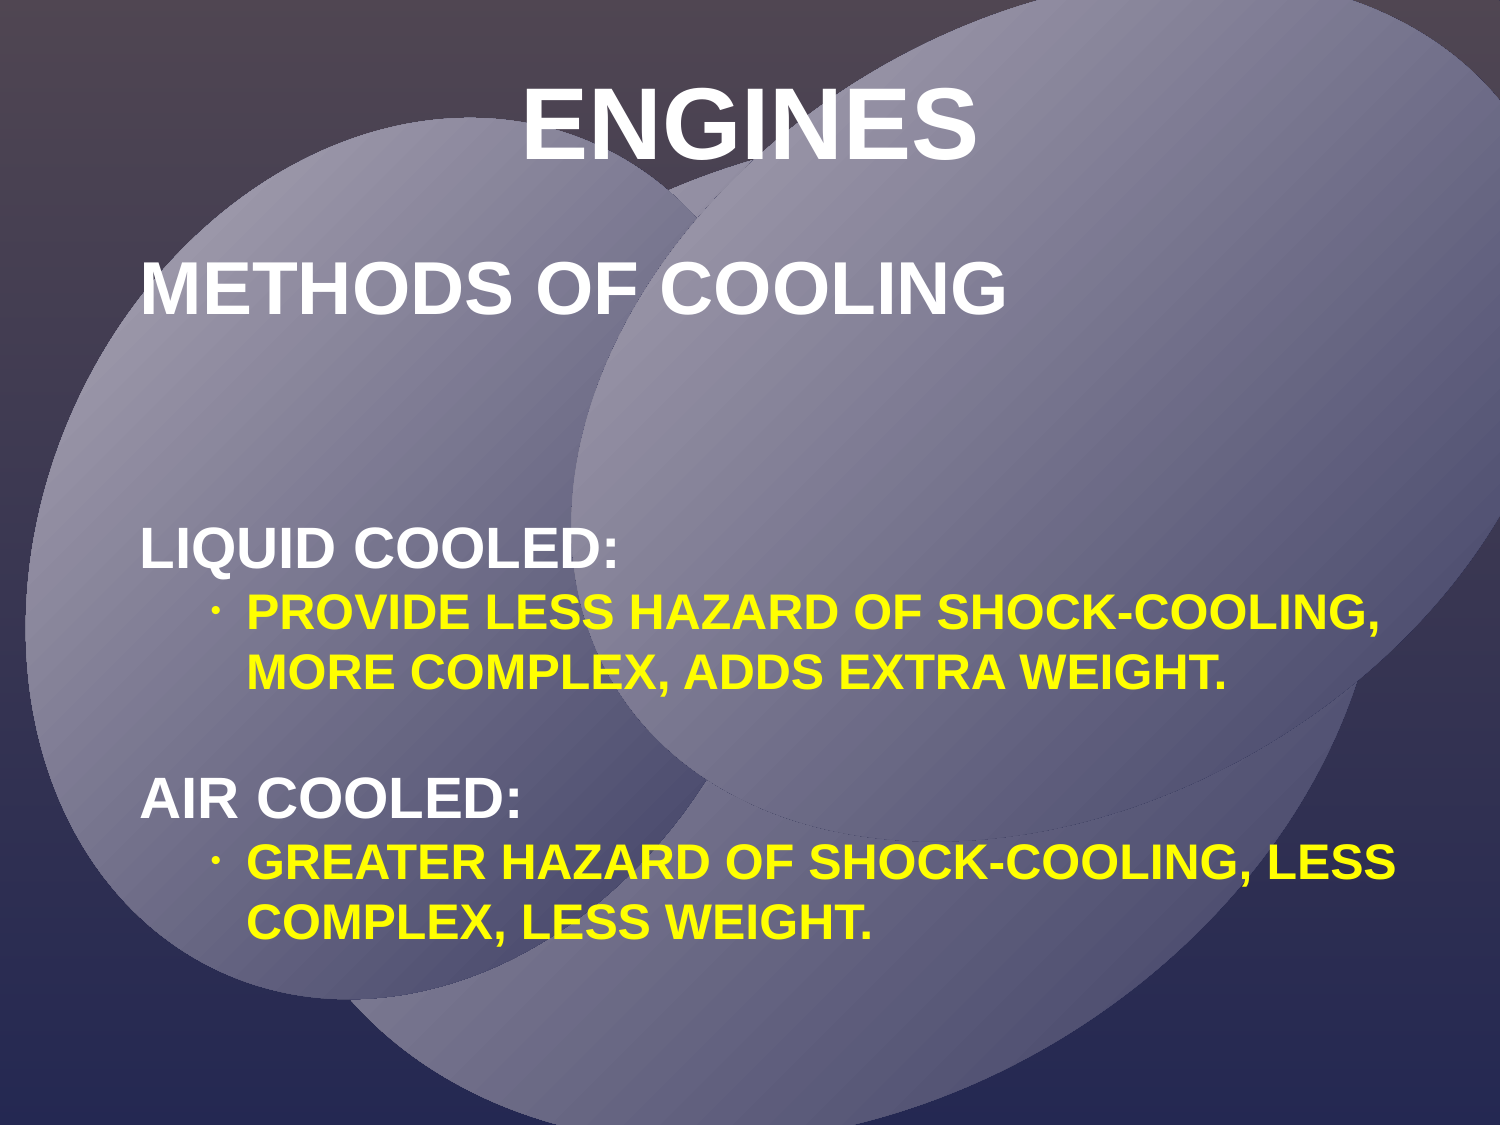

ENGINES
METHODS OF COOLING

LIQUID COOLED:
PROVIDE LESS HAZARD OF SHOCK-COOLING, MORE COMPLEX, ADDS EXTRA WEIGHT.

AIR COOLED:
GREATER HAZARD OF SHOCK-COOLING, LESS COMPLEX, LESS WEIGHT.